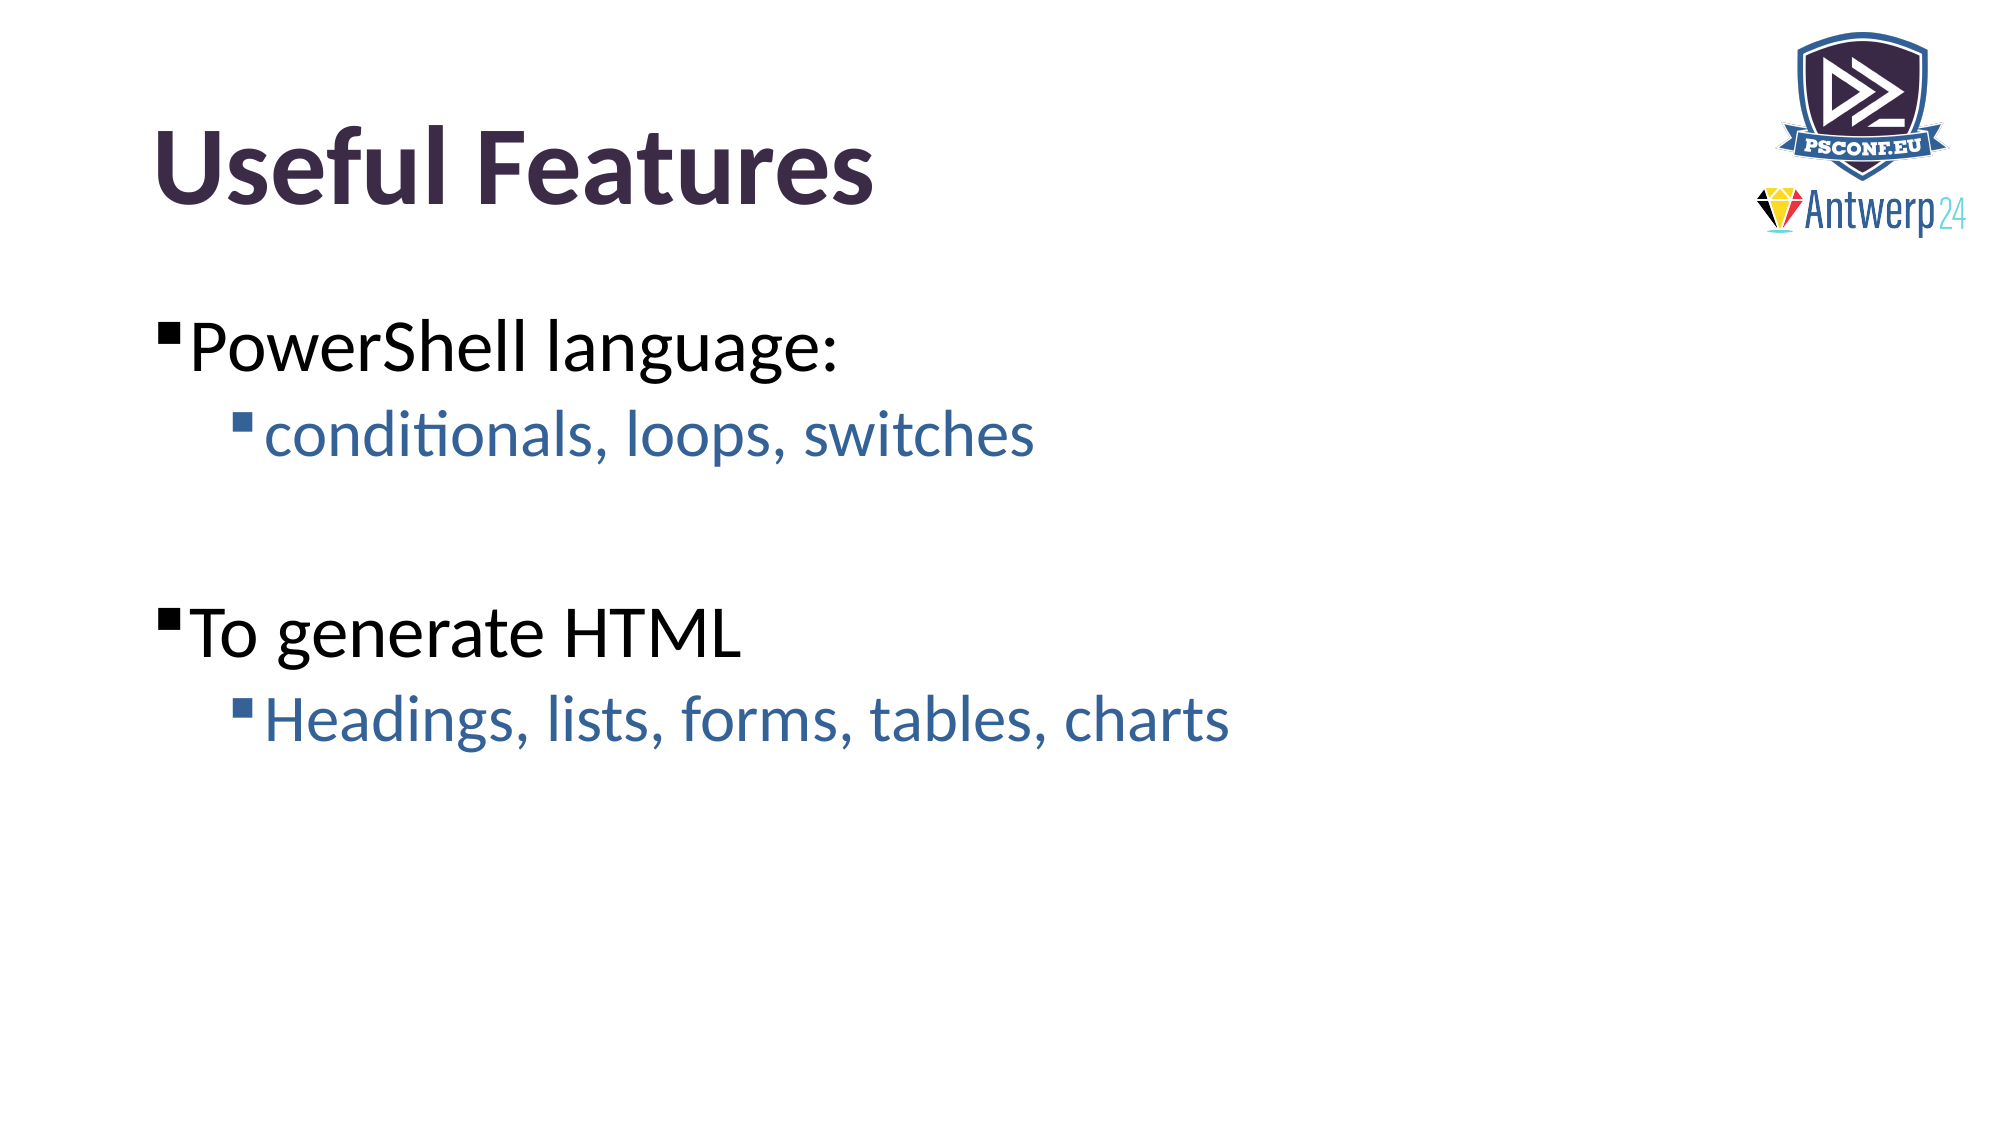

# Useful Features
PowerShell language:
conditionals, loops, switches

To generate HTML
Headings, lists, forms, tables, charts